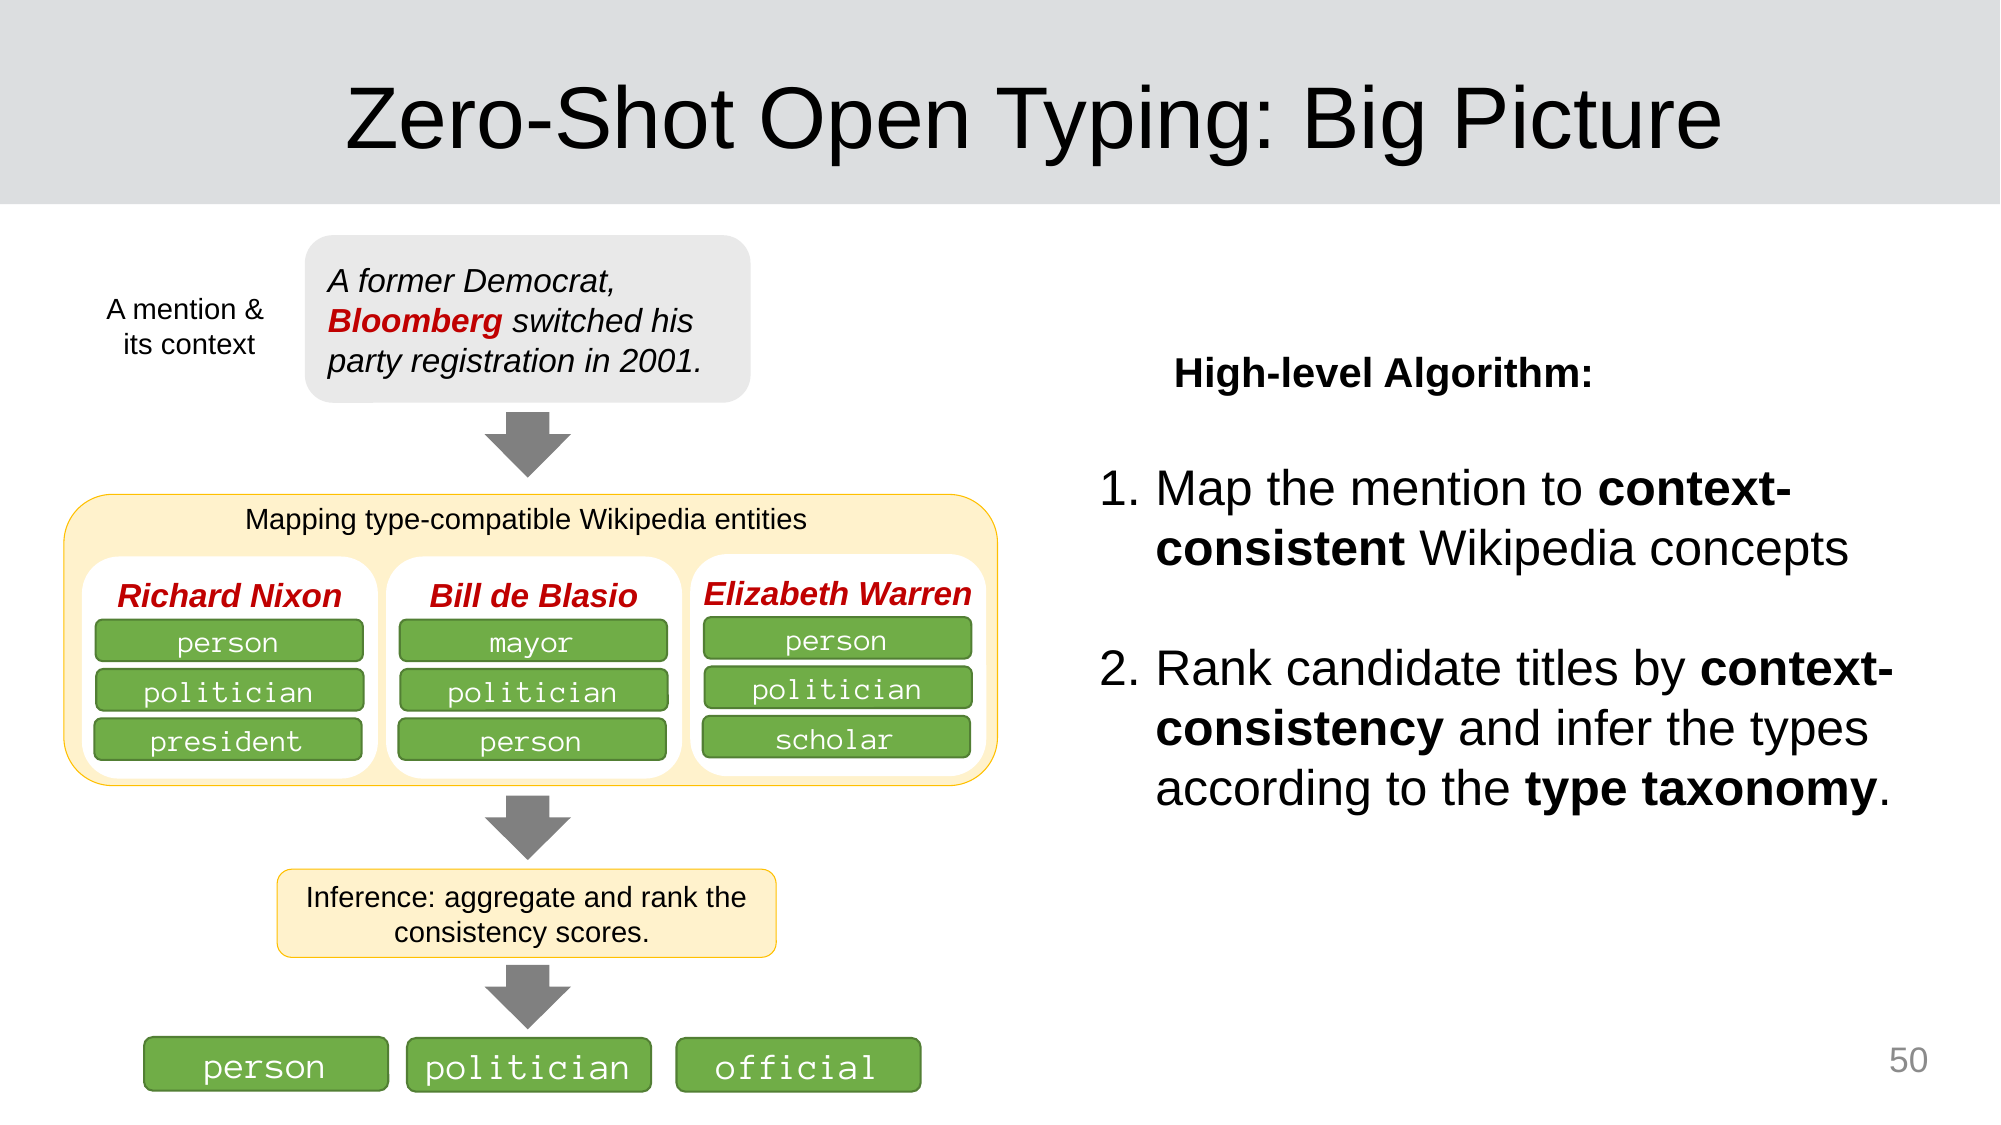

# Zero-Shot Open Typing: Big Picture
A former Democrat, Bloomberg switched his party registration in 2001.

A mention &
its context
High-level Algorithm:

Map the mention to context-consistent Wikipedia concepts

Rank candidate titles by context-consistency and infer the types according to the type taxonomy.

Mapping type-compatible Wikipedia entities

Elizabeth Warren
person
politician
scholar
Richard Nixon

person
politician
president
Bill de Blasio

mayor
politician
person

Inference: aggregate and rank the consistency scores.

50
person
politician
official